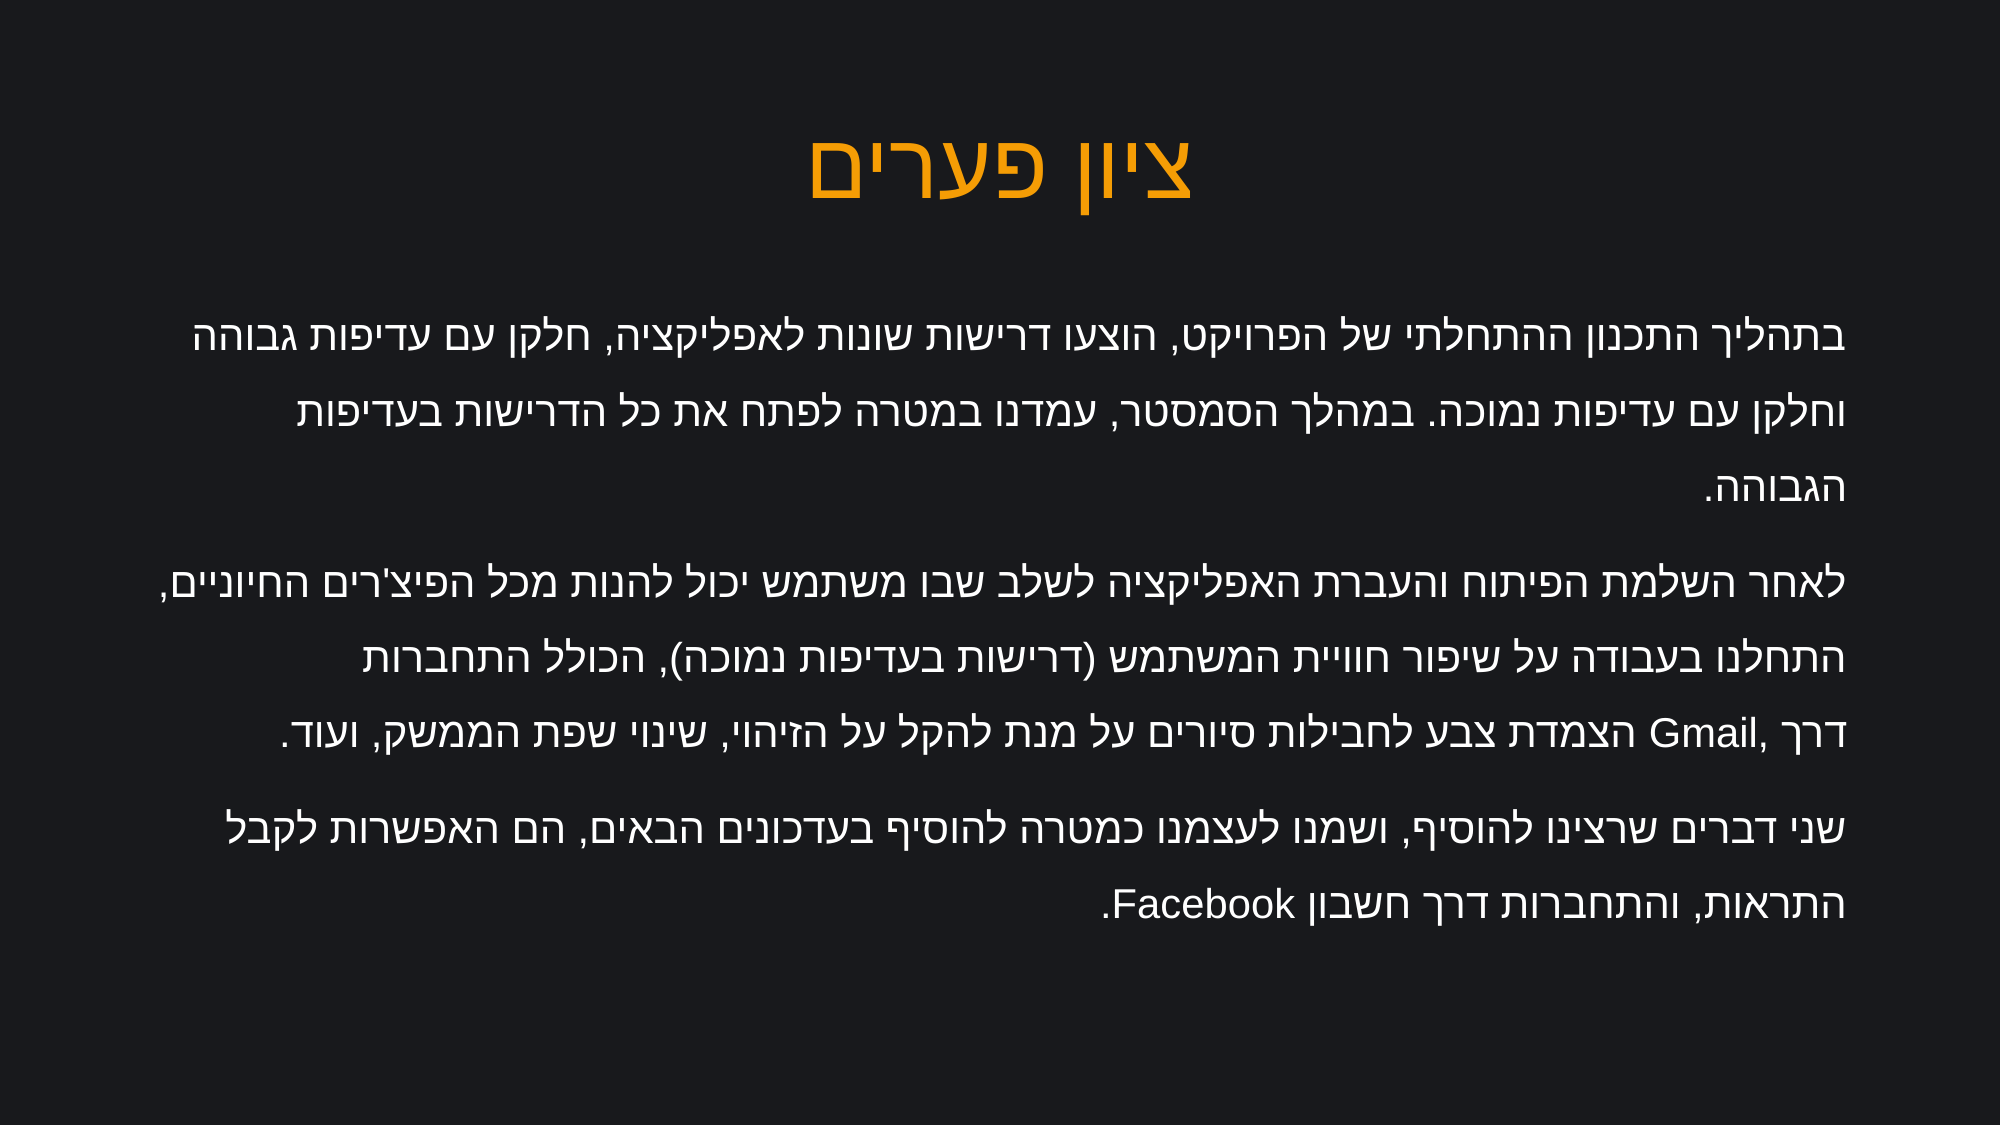

# ציון פערים
בתהליך התכנון ההתחלתי של הפרויקט, הוצעו דרישות שונות לאפליקציה, חלקן עם עדיפות גבוהה וחלקן עם עדיפות נמוכה. במהלך הסמסטר, עמדנו במטרה לפתח את כל הדרישות בעדיפות הגבוהה.
לאחר השלמת הפיתוח והעברת האפליקציה לשלב שבו משתמש יכול להנות מכל הפיצ'רים החיוניים, התחלנו בעבודה על שיפור חוויית המשתמש (דרישות בעדיפות נמוכה), הכולל התחברות דרך ,Gmail הצמדת צבע לחבילות סיורים על מנת להקל על הזיהוי, שינוי שפת הממשק, ועוד.
שני דברים שרצינו להוסיף, ושמנו לעצמנו כמטרה להוסיף בעדכונים הבאים, הם האפשרות לקבל התראות, והתחברות דרך חשבון Facebook.